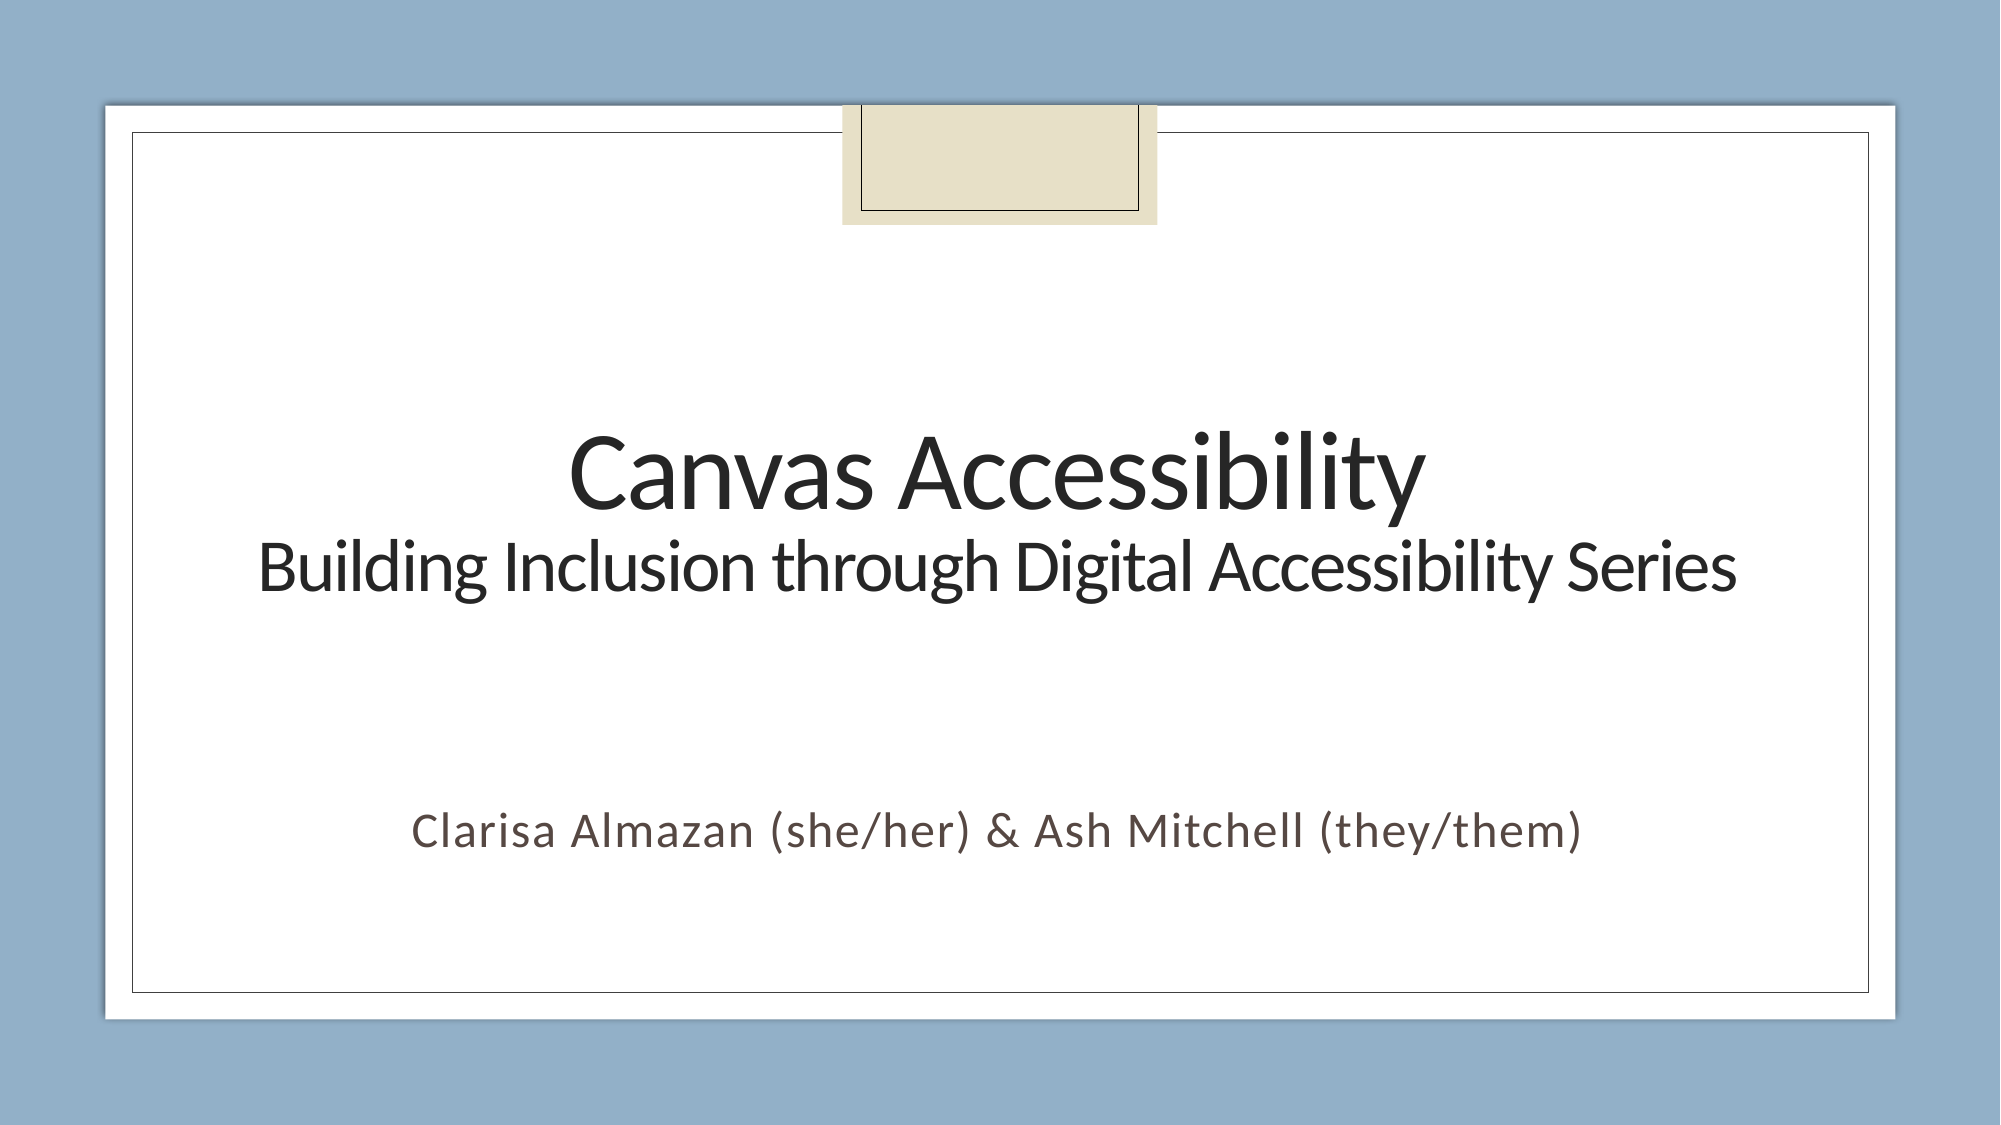

# Canvas Accessibility Building Inclusion through Digital Accessibility Series
Clarisa Almazan (she/her) & Ash Mitchell (they/them)